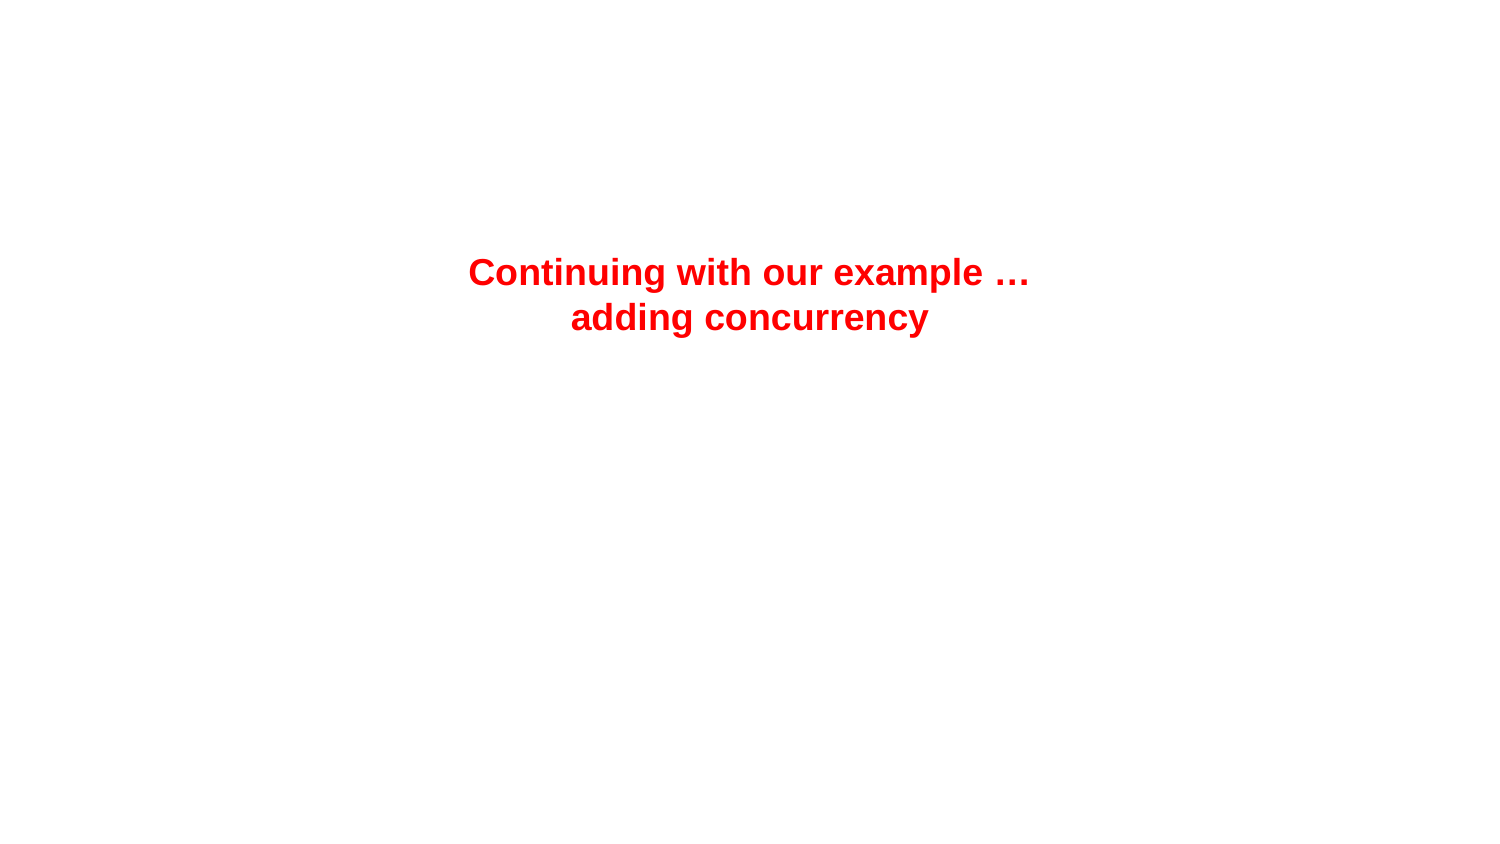

Continuing with our example …
adding concurrency